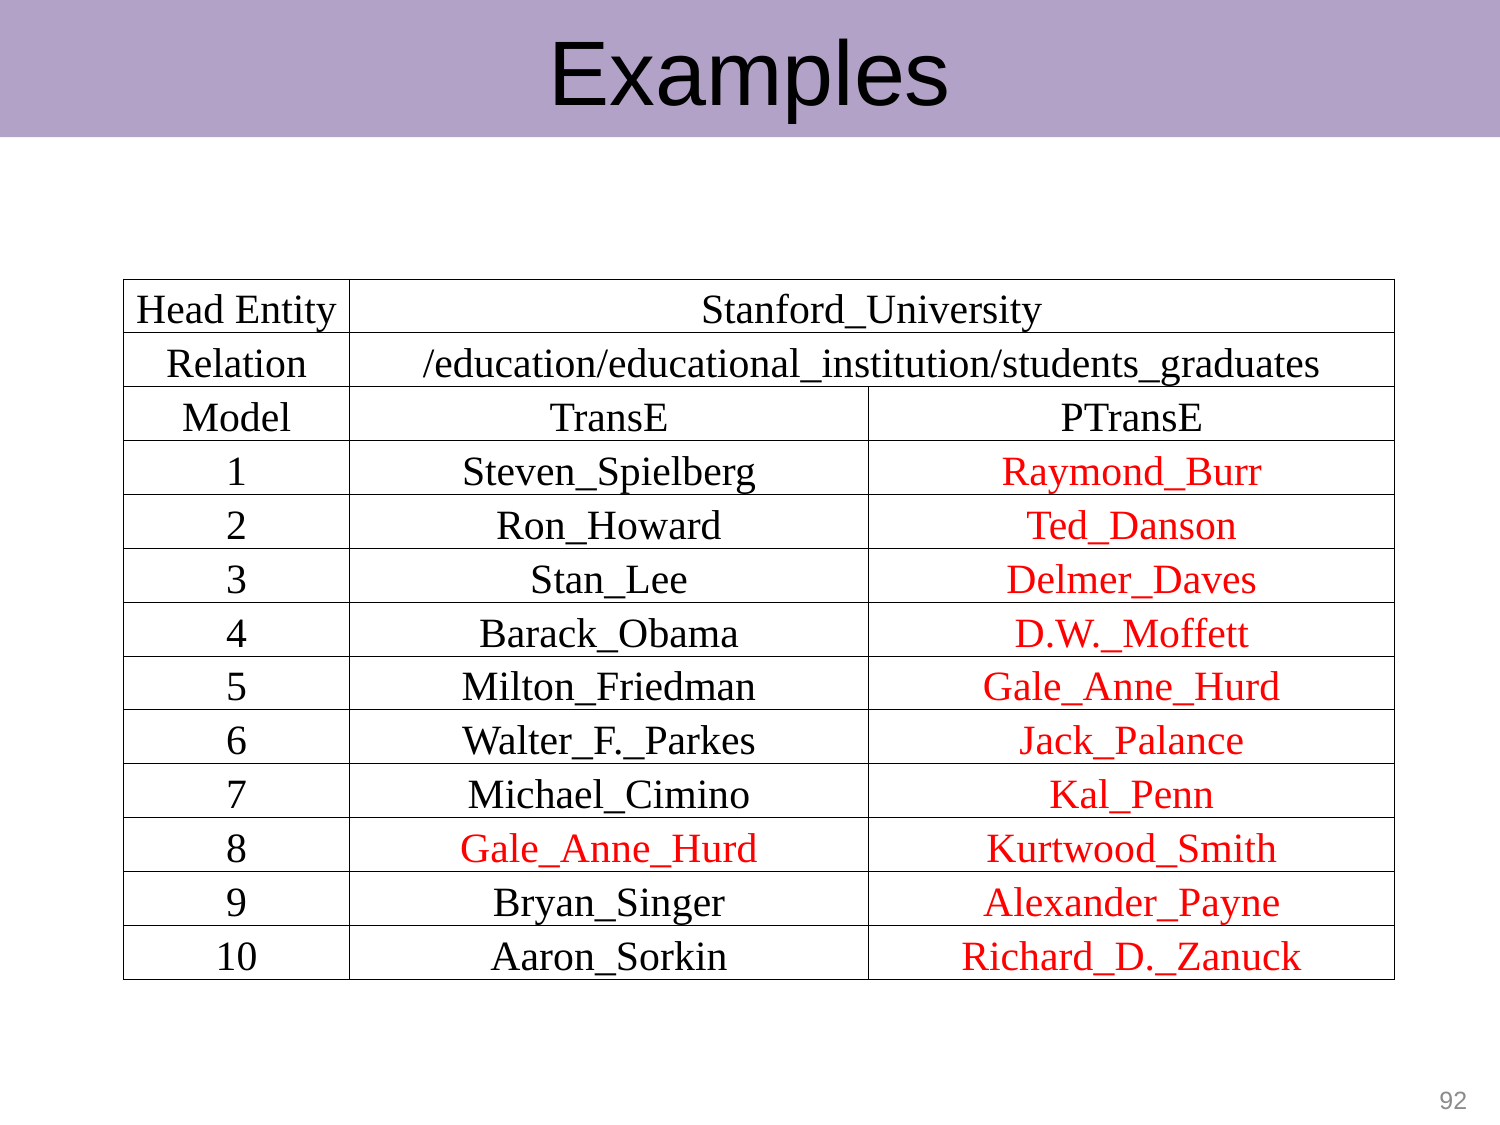

# Examples
| Head Entity | Stanford\_University |  |
| --- | --- | --- |
| Relation | /education/educational\_institution/students\_graduates |  |
| Model | TransE | PTransE |
| 1 | Steven\_Spielberg | Raymond\_Burr |
| 2 | Ron\_Howard | Ted\_Danson |
| 3 | Stan\_Lee | Delmer\_Daves |
| 4 | Barack\_Obama | D.W.\_Moffett |
| 5 | Milton\_Friedman | Gale\_Anne\_Hurd |
| 6 | Walter\_F.\_Parkes | Jack\_Palance |
| 7 | Michael\_Cimino | Kal\_Penn |
| 8 | Gale\_Anne\_Hurd | Kurtwood\_Smith |
| 9 | Bryan\_Singer | Alexander\_Payne |
| 10 | Aaron\_Sorkin | Richard\_D.\_Zanuck |
92